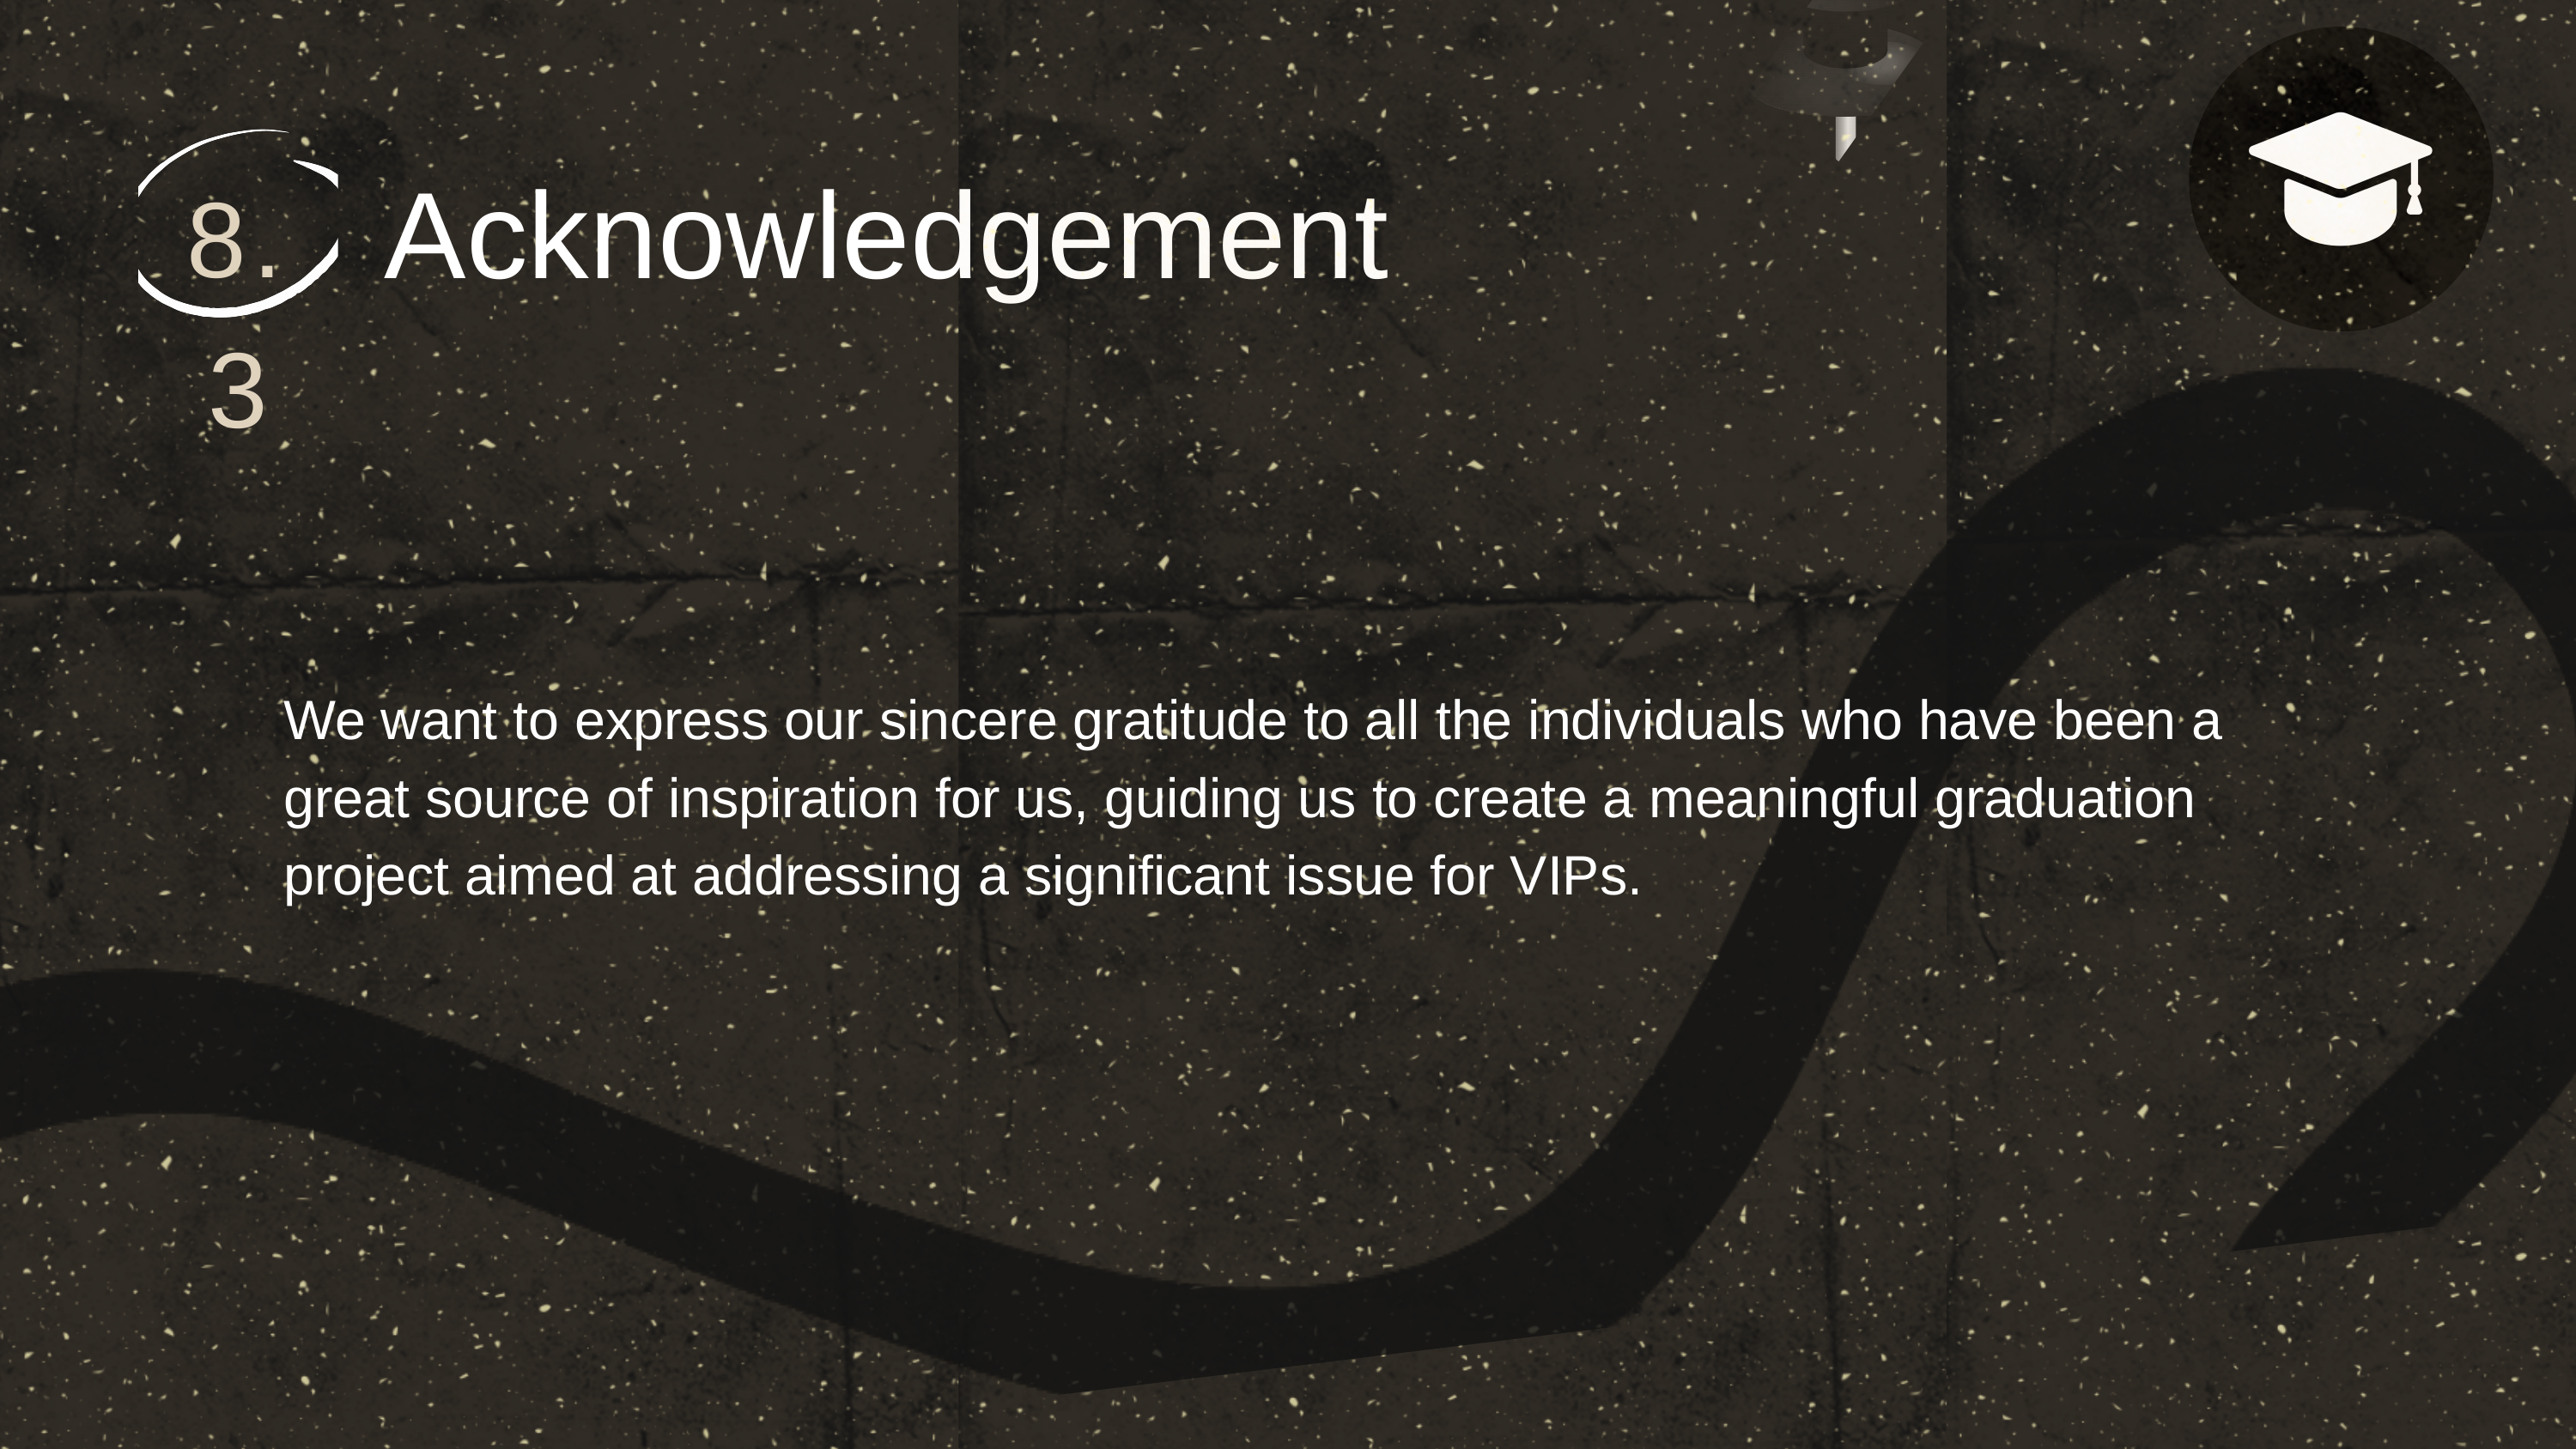

8.3
Acknowledgement

We want to express our sincere gratitude to all the individuals who have been a great source of inspiration for us, guiding us to create a meaningful graduation project aimed at addressing a significant issue for VIPs.